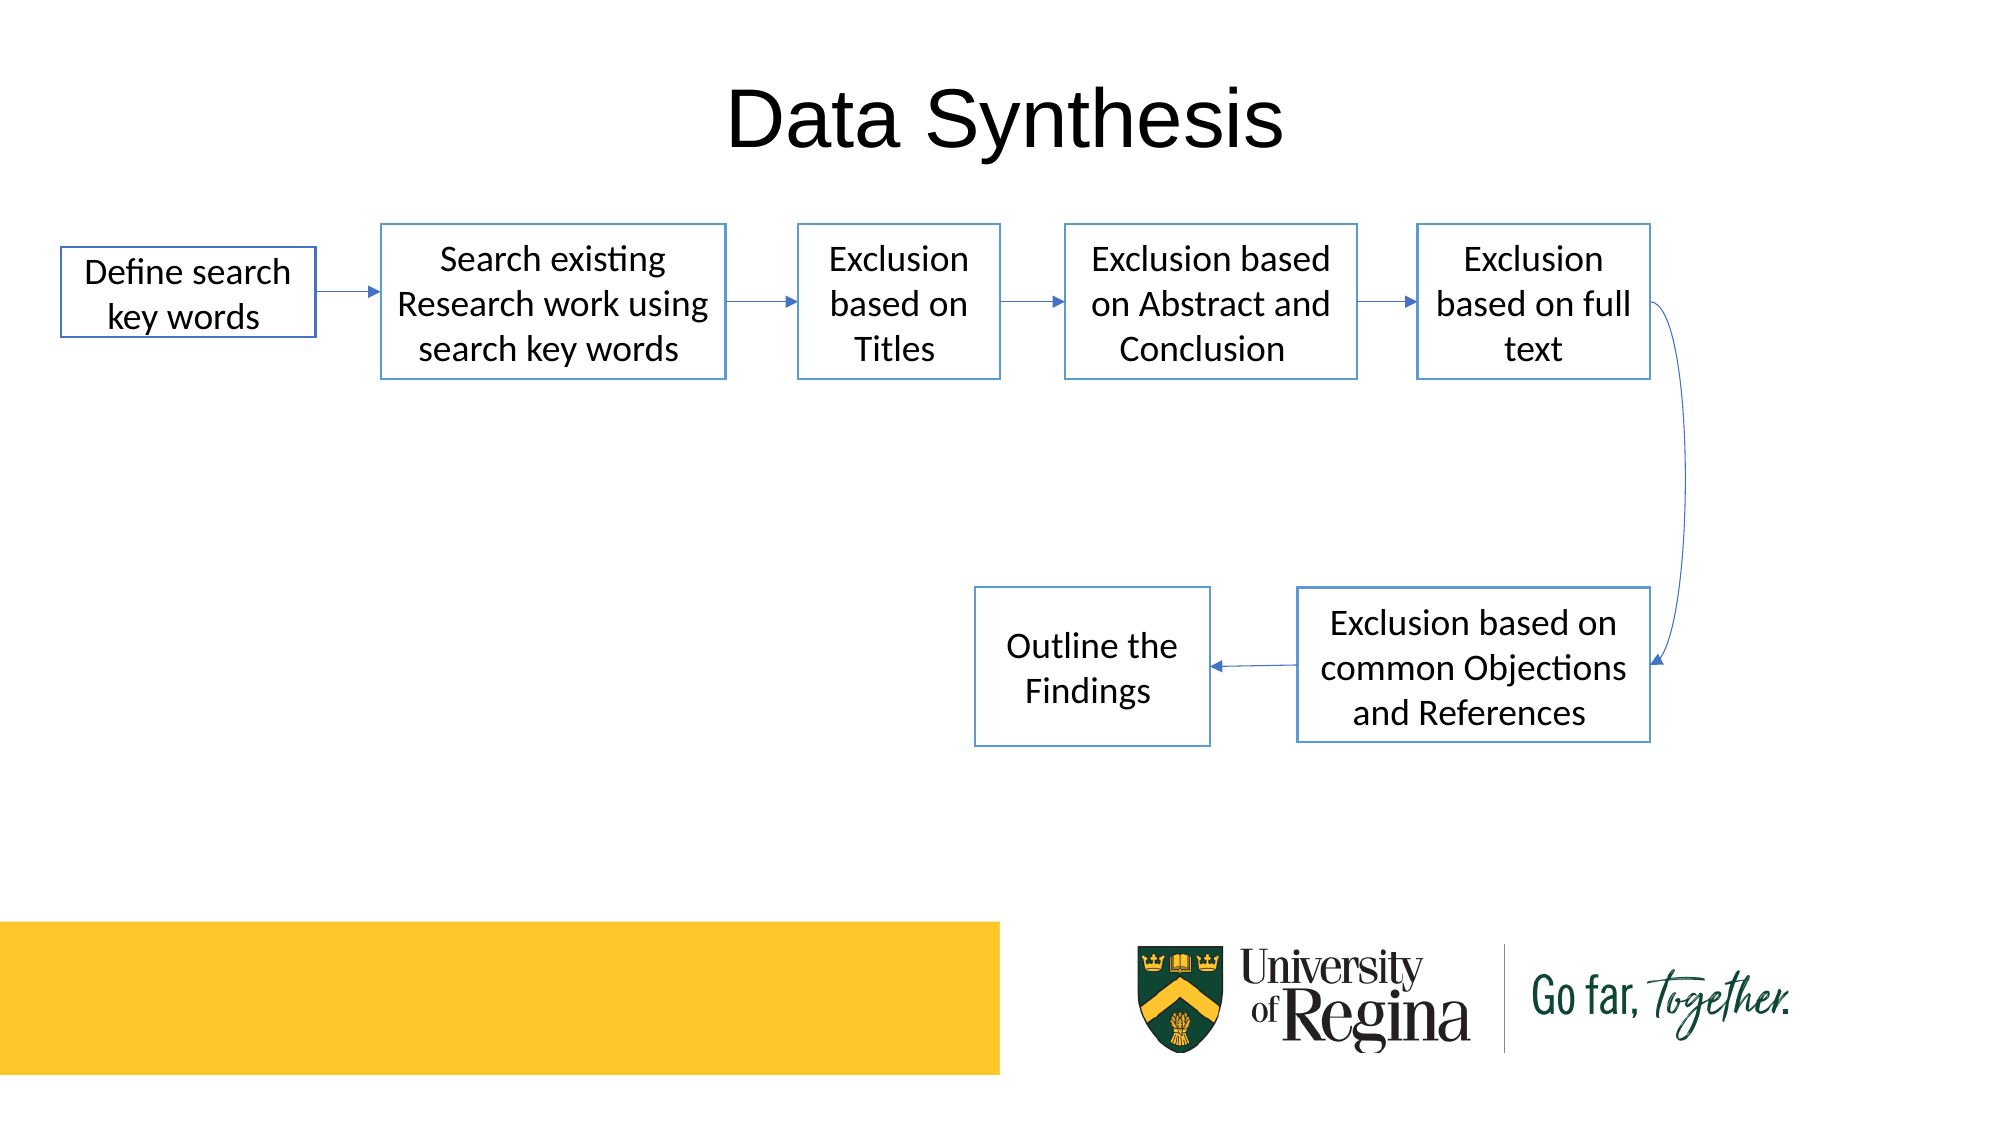

Data Synthesis
Search existing Research work using search key words
Exclusion based on Titles
Exclusion based on Abstract and Conclusion
Exclusion based on full text
Define search key words
Outline the Findings
Exclusion based on common Objections and References